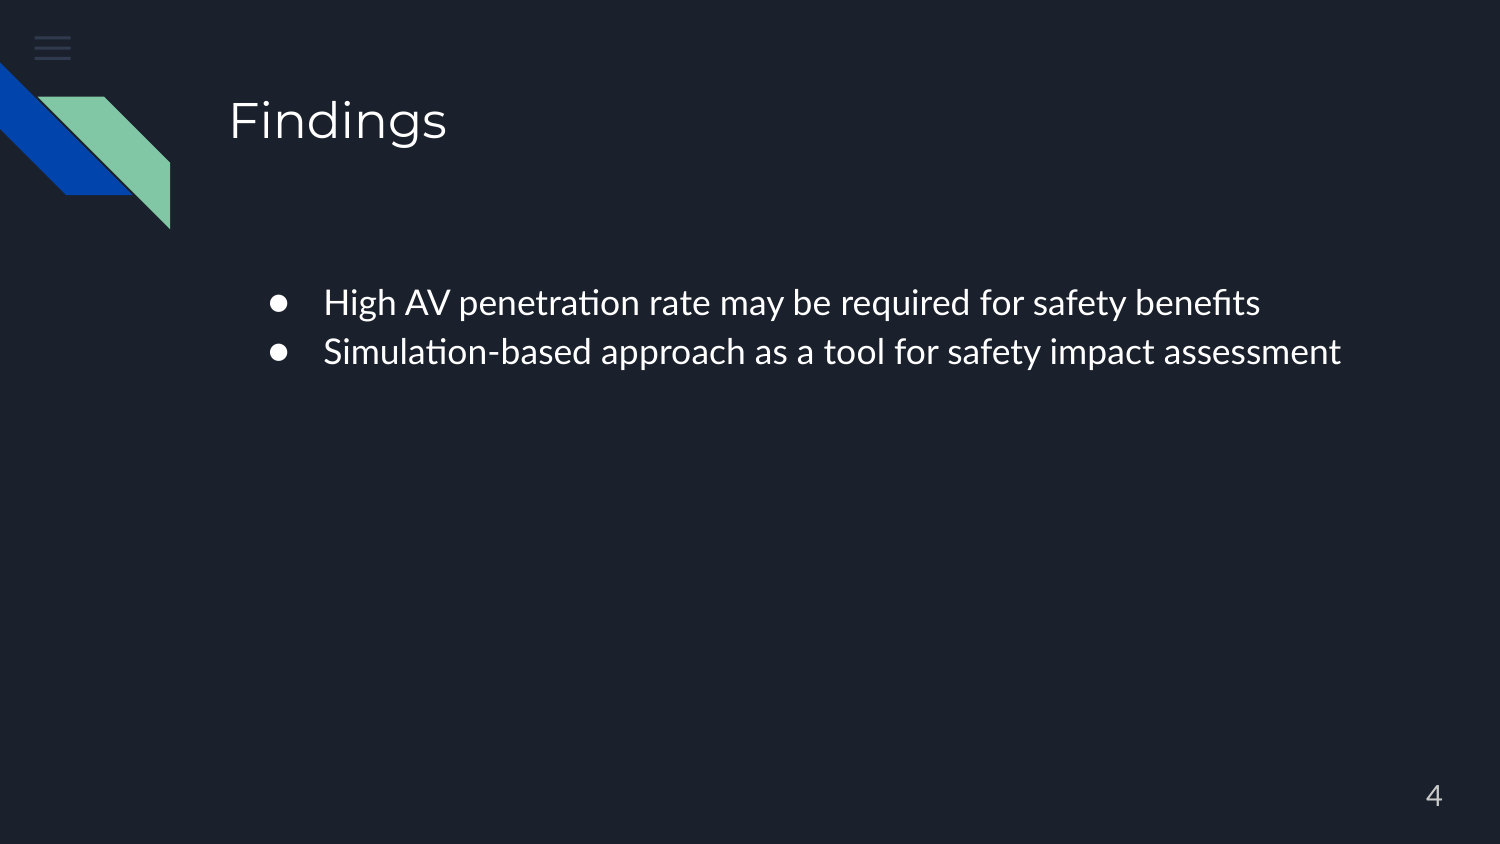

# Findings

High AV penetration rate may be required for safety benefits
Simulation-based approach as a tool for safety impact assessment
4